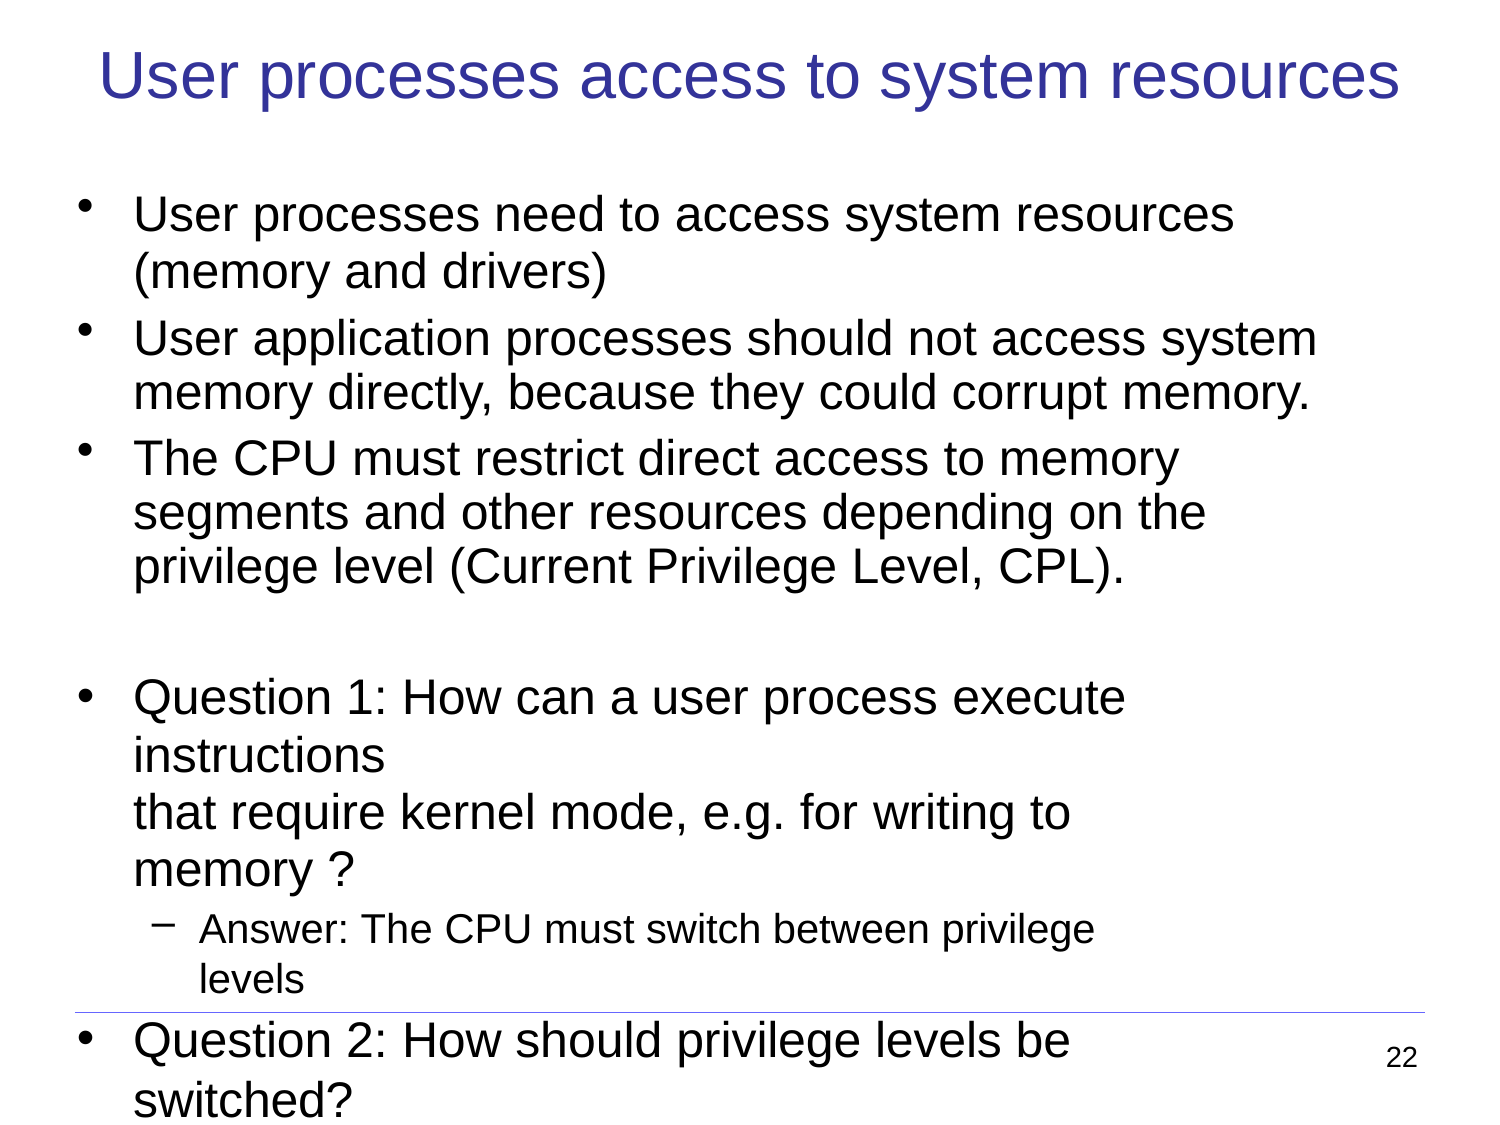

# User processes access to system resources
User processes need to access system resources
(memory and drivers)
User application processes should not access system memory directly, because they could corrupt memory.
The CPU must restrict direct access to memory segments and other resources depending on the privilege level (Current Privilege Level, CPL).

Question 1: How can a user process execute instructions
that require kernel mode, e.g. for writing to memory ?
Answer: The CPU must switch between privilege levels
Question 2: How should privilege levels be switched?
Answer: Through Controlled invocation of code segments
22